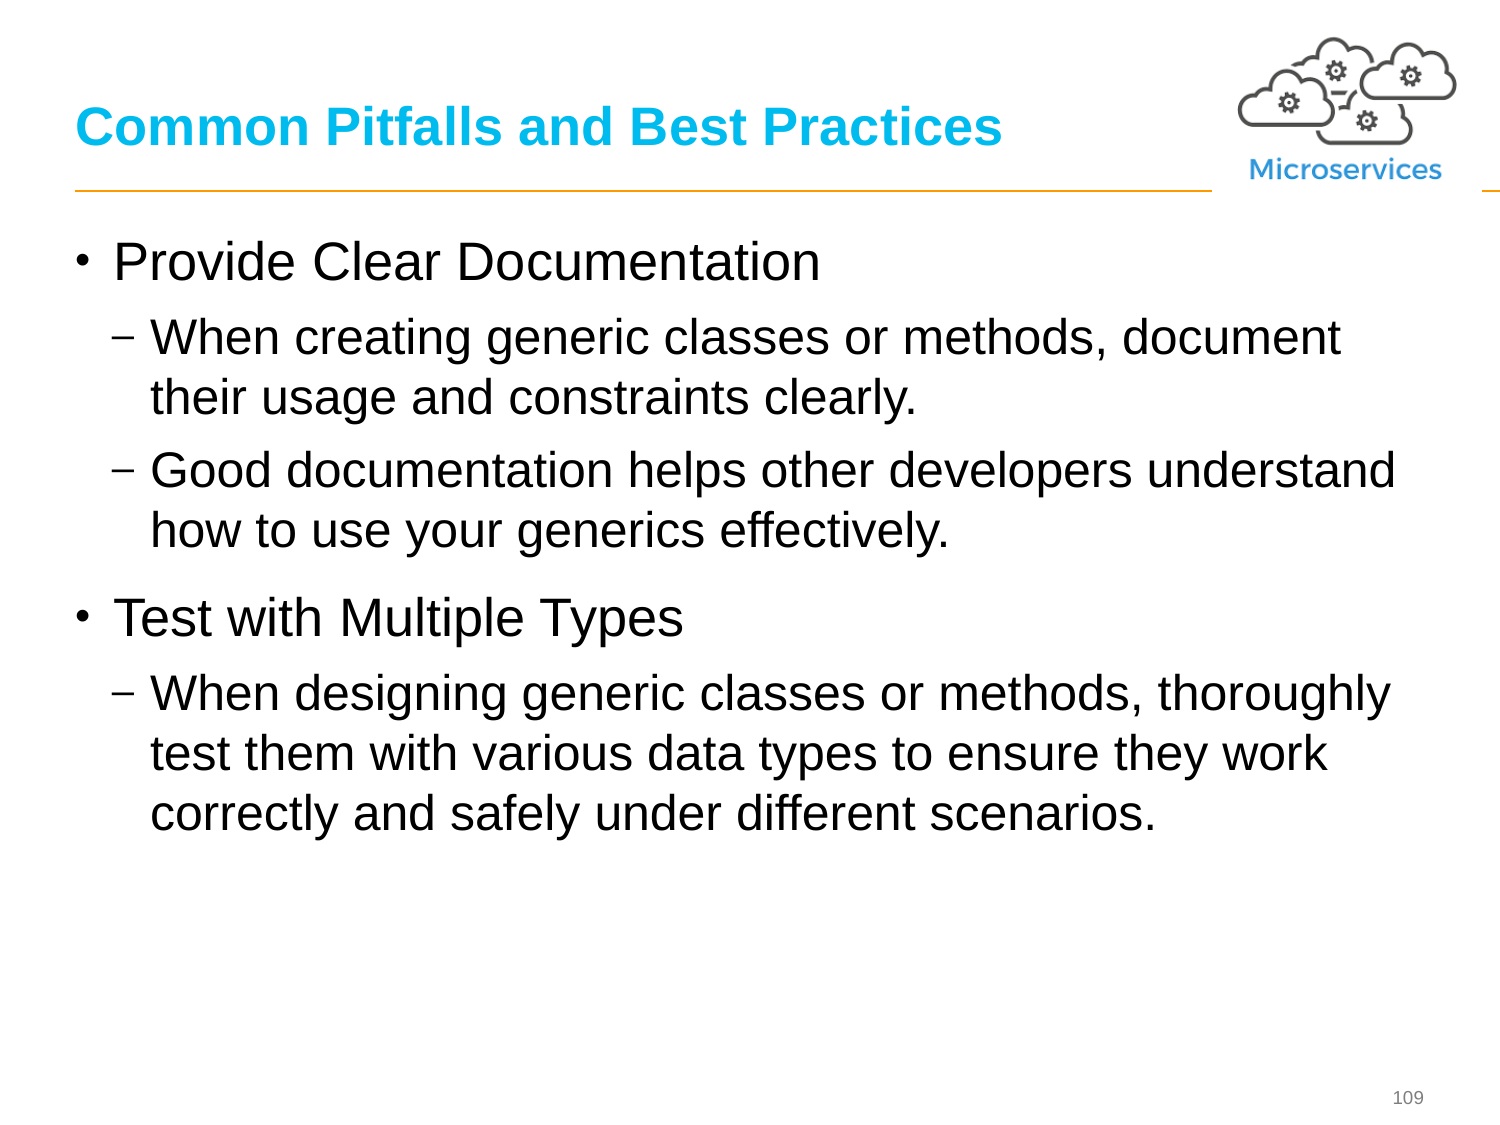

# Common Pitfalls and Best Practices
Provide Clear Documentation
When creating generic classes or methods, document their usage and constraints clearly.
Good documentation helps other developers understand how to use your generics effectively.
Test with Multiple Types
When designing generic classes or methods, thoroughly test them with various data types to ensure they work correctly and safely under different scenarios.